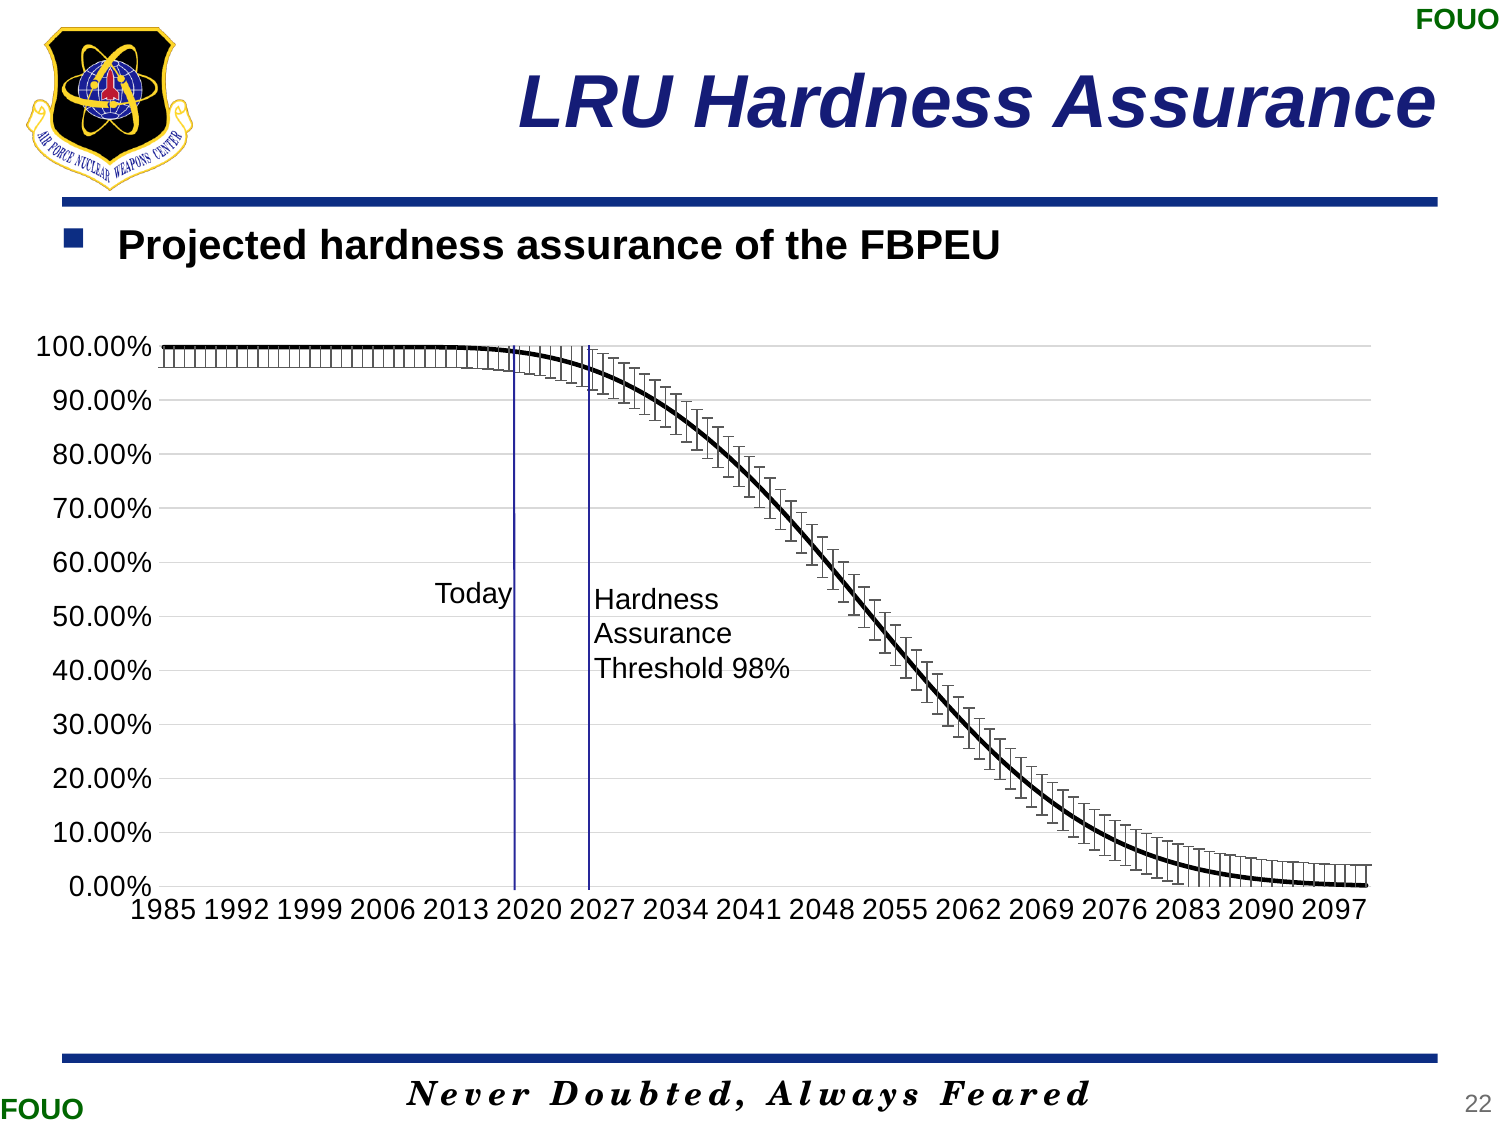

FOUO
# LRU Hardness Assurance
Projected hardness assurance of the FBPEU

### Chart

| Category |  |
|---|---|
| 1985 | 0.998 |
| 1986 | 0.998 |
| 1987 | 0.998 |
| 1988 | 0.998 |
| 1989 | 0.998 |
| 1990 | 0.998 |
| 1991 | 0.998 |
| 1992 | 0.998 |
| 1993 | 0.998 |
| 1994 | 0.998 |
| 1995 | 0.998 |
| 1996 | 0.998 |
| 1997 | 0.998 |
| 1998 | 0.998 |
| 1999 | 0.998 |
| 2000 | 0.998 |
| 2001 | 0.998 |
| 2002 | 0.998 |
| 2003 | 0.998 |
| 2004 | 0.998 |
| 2005 | 0.998 |
| 2006 | 0.998 |
| 2007 | 0.998 |
| 2008 | 0.998 |
| 2009 | 0.998 |
| 2010 | 0.9979760481916152 |
| 2011 | 0.997880246323131 |
| 2012 | 0.9976647248807906 |
| 2013 | 0.9972816890453522 |
| 2014 | 0.996683487546052 |
| 2015 | 0.995822704265444 |
| 2016 | 0.9946522723410822 |
| 2017 | 0.9931256103725772 |
| 2018 | 0.9911967801760457 |
| 2019 | 0.988820665333628 |
| 2020 | 0.9859531695652792 |
| 2021 | 0.9825514337057044 |
| 2022 | 0.978574069803926 |
| 2023 | 0.9739814105800244 |
| 2024 | 0.9687357721772014 |
| 2025 | 0.9628017278423056 |
| 2026 | 0.9561463898598114 |
| 2027 | 0.9487396967591183 |
| 2028 | 0.940554702519679 |
| 2029 | 0.931567864220175 |
| 2030 | 0.9217593243244646 |
| 2031 | 0.911113183576375 |
| 2032 | 0.8996177602958033 |
| 2033 | 0.8872658317382232 |
| 2034 | 0.8740548531065317 |
| 2035 | 0.8599871497957455 |
| 2036 | 0.8450700785142133 |
| 2037 | 0.8293161530656764 |
| 2038 | 0.8127431307993939 |
| 2039 | 0.7953740560439676 |
| 2040 | 0.777237257236046 |
| 2041 | 0.7583662949374804 |
| 2042 | 0.7387998585013831 |
| 2043 | 0.7185816097942809 |
| 2044 | 0.6977599731012505 |
| 2045 | 0.6763878711242564 |
| 2046 | 0.6545224078192675 |
| 2047 | 0.6322244996912415 |
| 2048 | 0.6095584580618378 |
| 2049 | 0.5865915257250757 |
| 2050 | 0.5633933722919741 |
| 2051 | 0.5400355533763745 |
| 2052 | 0.5165909395700018 |
| 2053 | 0.49313312187472746 |
| 2054 | 0.4697358008839515 |
| 2055 | 0.4464721675142065 |
| 2056 | 0.42341428346557597 |
| 2057 | 0.40063246982081746 |
| 2058 | 0.37819471226672846 |
| 2059 | 0.3561660913293825 |
| 2060 | 0.3346082457534324 |
| 2061 | 0.31357887672507123 |
| 2062 | 0.2931313000432776 |
| 2063 | 0.27331405259401537 |
| 2064 | 0.25417055859093035 |
| 2065 | 0.2357388600318086 |
| 2066 | 0.2180514147044803 |
| 2067 | 0.2011349638840666 |
| 2068 | 0.1850104706231802 |
| 2069 | 0.1696931282774058 |
| 2070 | 0.1551924376605389 |
| 2071 | 0.14151235001809445 |
| 2072 | 0.12865147187299392 |
| 2073 | 0.1166033267617076 |
| 2074 | 0.10535666796729214 |
| 2075 | 0.09489583558897144 |
| 2076 | 0.08520115068315506 |
| 2077 | 0.0762493387802652 |
| 2078 | 0.06801397483249154 |
| 2079 | 0.06046594158130787 |
| 2080 | 0.053573893446639306 |
| 2081 | 0.04730471832321771 |
| 2082 | 0.04162399011043059 |
| 2083 | 0.03649640538220744 |
| 2084 | 0.031886198302076674 |
| 2085 | 0.027757528681678086 |
| 2086 | 0.02407483894316645 |
| 2087 | 0.020803176650669376 |
| 2088 | 0.01790848019691535 |
| 2089 | 0.015357826142924923 |
| 2090 | 0.013119637587621994 |
| 2091 | 0.011163853769203525 |
| 2092 | 0.009462061852981067 |
| 2093 | 0.00798759252652543 |
| 2094 | 0.006715581591402457 |
| 2095 | 0.005623000204534222 |
| 2096 | 0.004688656778020107 |
| 2097 | 0.0038931737944932813 |
| 2098 | 0.003218942939468156 |
| 2099 | 0.0026500619992438253 |
| 2100 | 0.002172256931756509 |
Today
Hardness Assurance Threshold 98%
22
FOUO